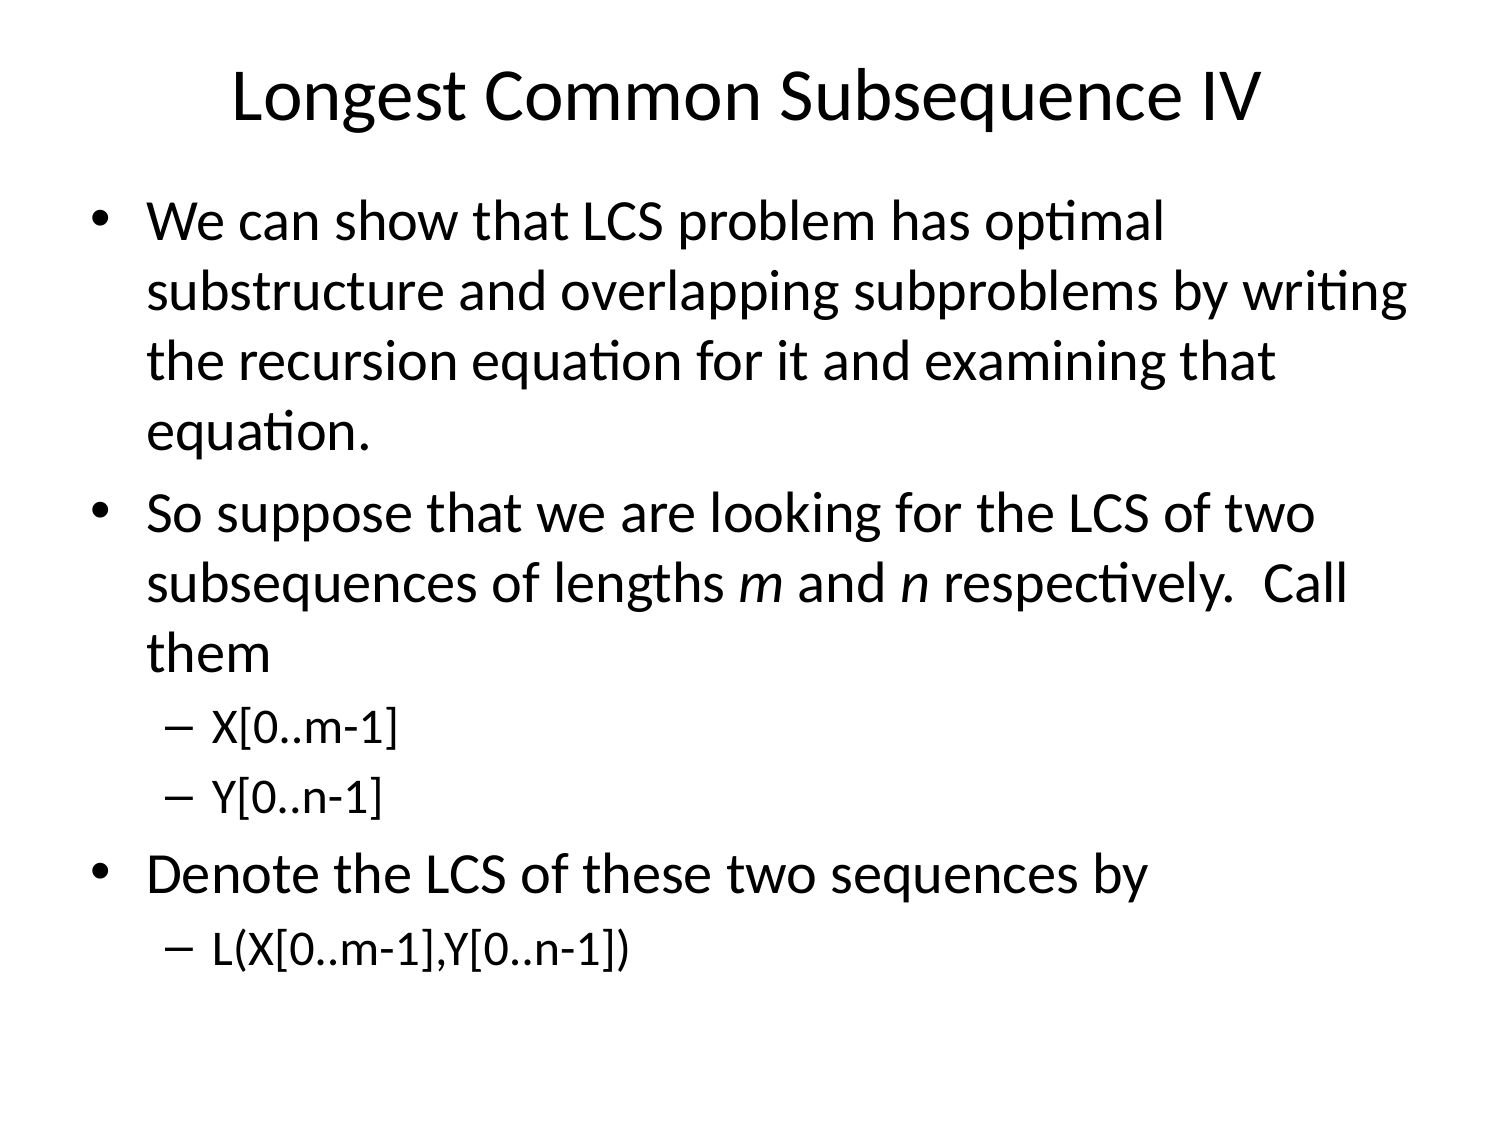

# Longest Common Subsequence IV
We can show that LCS problem has optimal substructure and overlapping subproblems by writing the recursion equation for it and examining that equation.
So suppose that we are looking for the LCS of two subsequences of lengths m and n respectively.  Call them
X[0..m-1]
Y[0..n-1]
Denote the LCS of these two sequences by
L(X[0..m-1],Y[0..n-1])